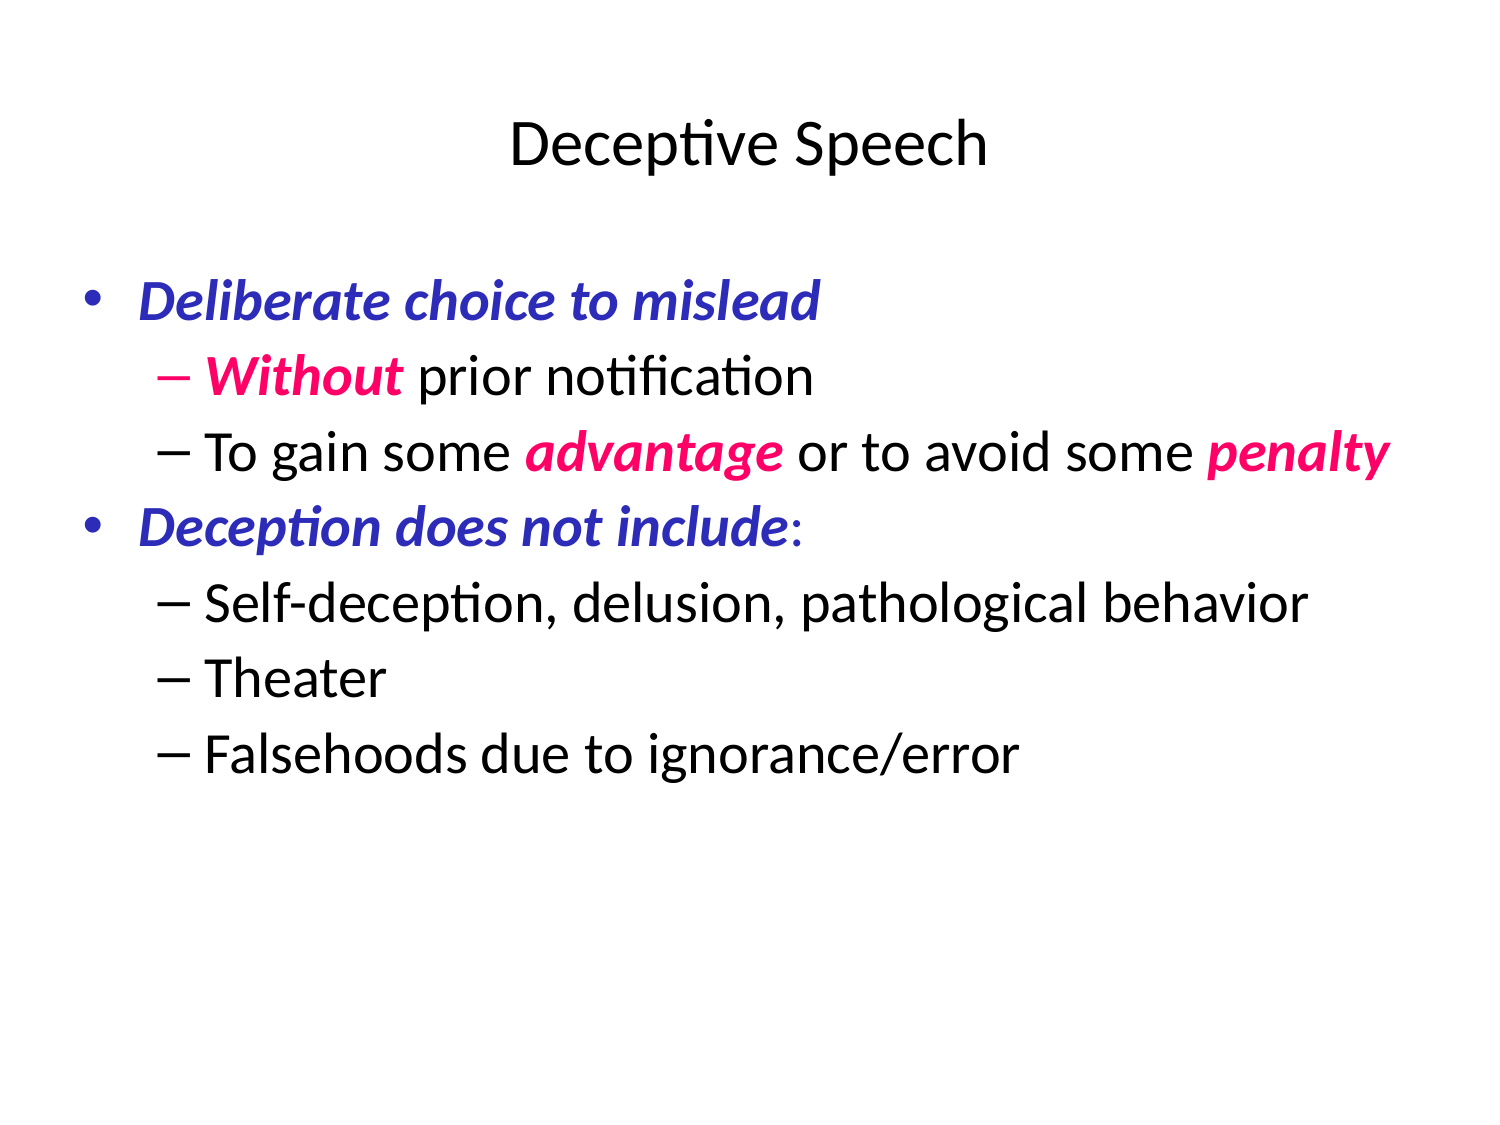

# Deceptive Speech
Deliberate choice to mislead
Without prior notification
To gain some advantage or to avoid some penalty
Deception does not include:
Self-deception, delusion, pathological behavior
Theater
Falsehoods due to ignorance/error
3